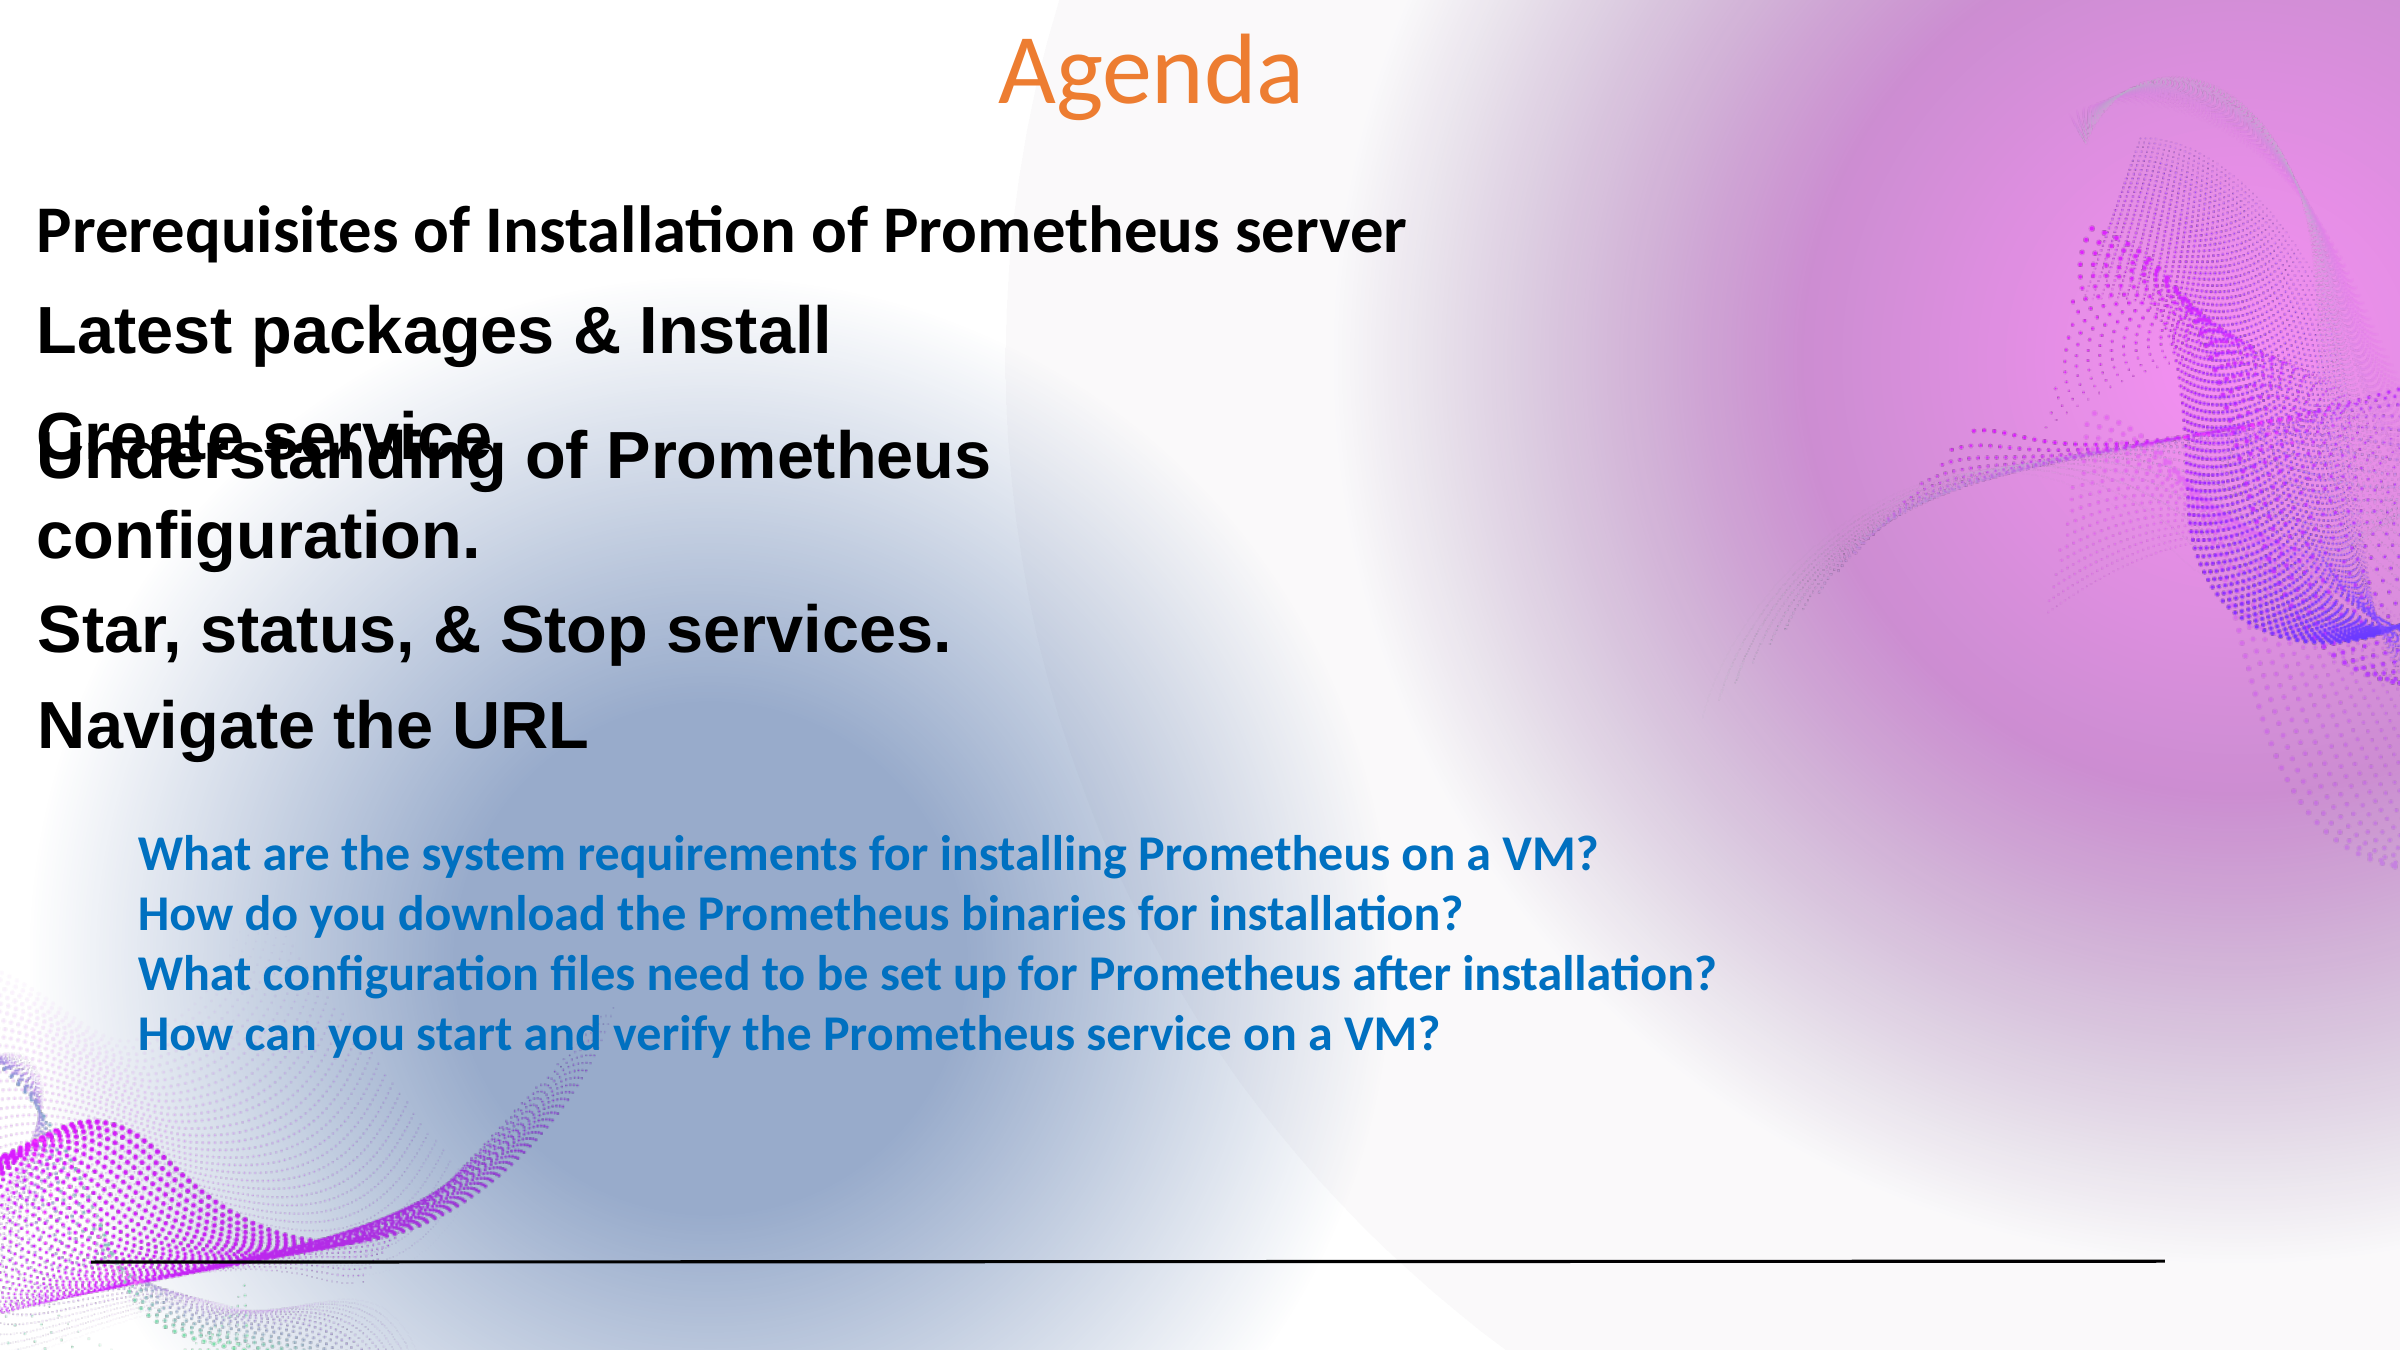

# Agenda
Prerequisites of Installation of Prometheus server
Latest packages & Install
Create service
Understanding of Prometheus configuration.
Star, status, & Stop services.
Navigate the URL
What are the system requirements for installing Prometheus on a VM?
How do you download the Prometheus binaries for installation?
What configuration files need to be set up for Prometheus after installation?
How can you start and verify the Prometheus service on a VM?